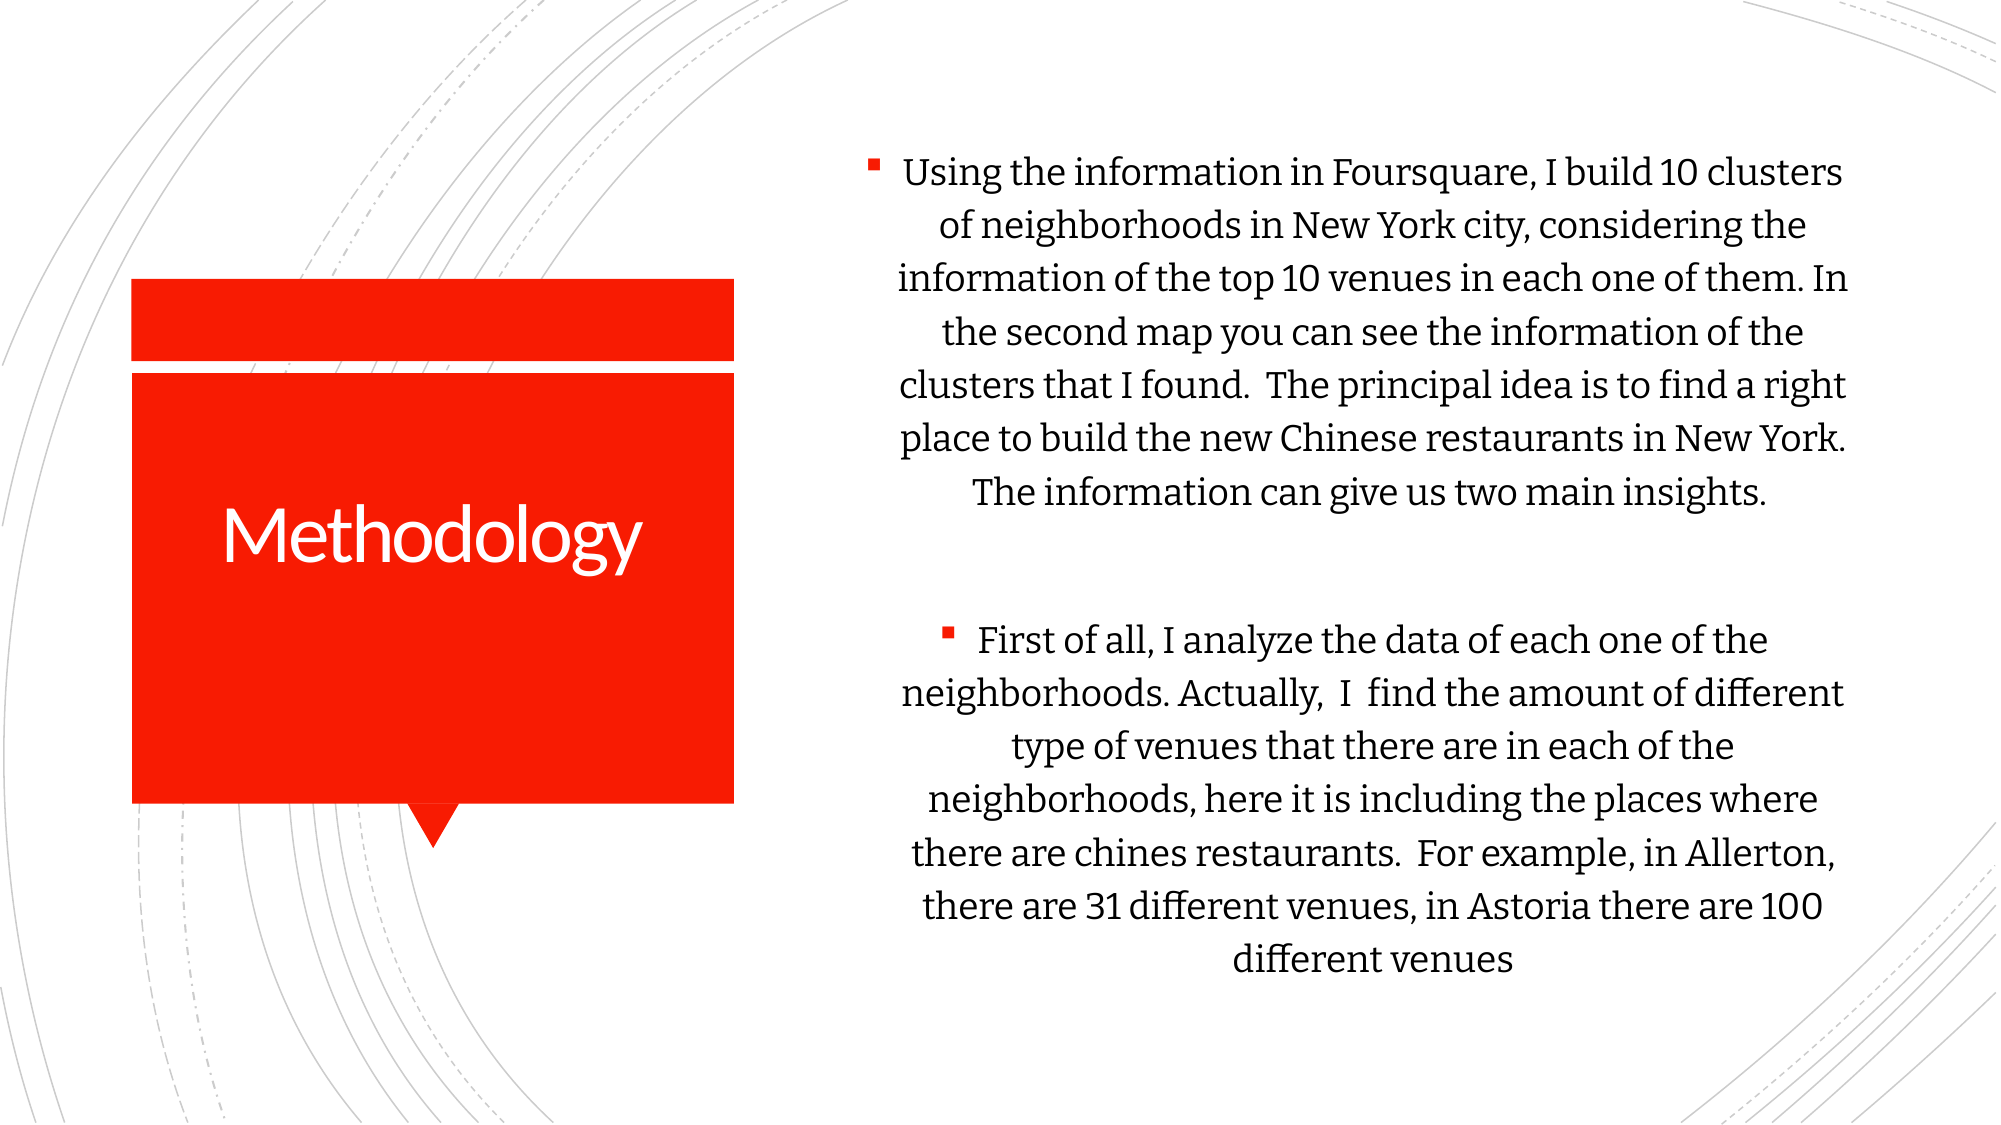

Using the information in Foursquare, I build 10 clusters of neighborhoods in New York city, considering the information of the top 10 venues in each one of them. In the second map you can see the information of the clusters that I found.  The principal idea is to find a right place to build the new Chinese restaurants in New York. The information can give us two main insights.

First of all, I analyze the data of each one of the neighborhoods. Actually,  I  find the amount of different type of venues that there are in each of the neighborhoods, here it is including the places where there are chines restaurants.  For example, in Allerton, there are 31 different venues, in Astoria there are 100 different venues

# Methodology